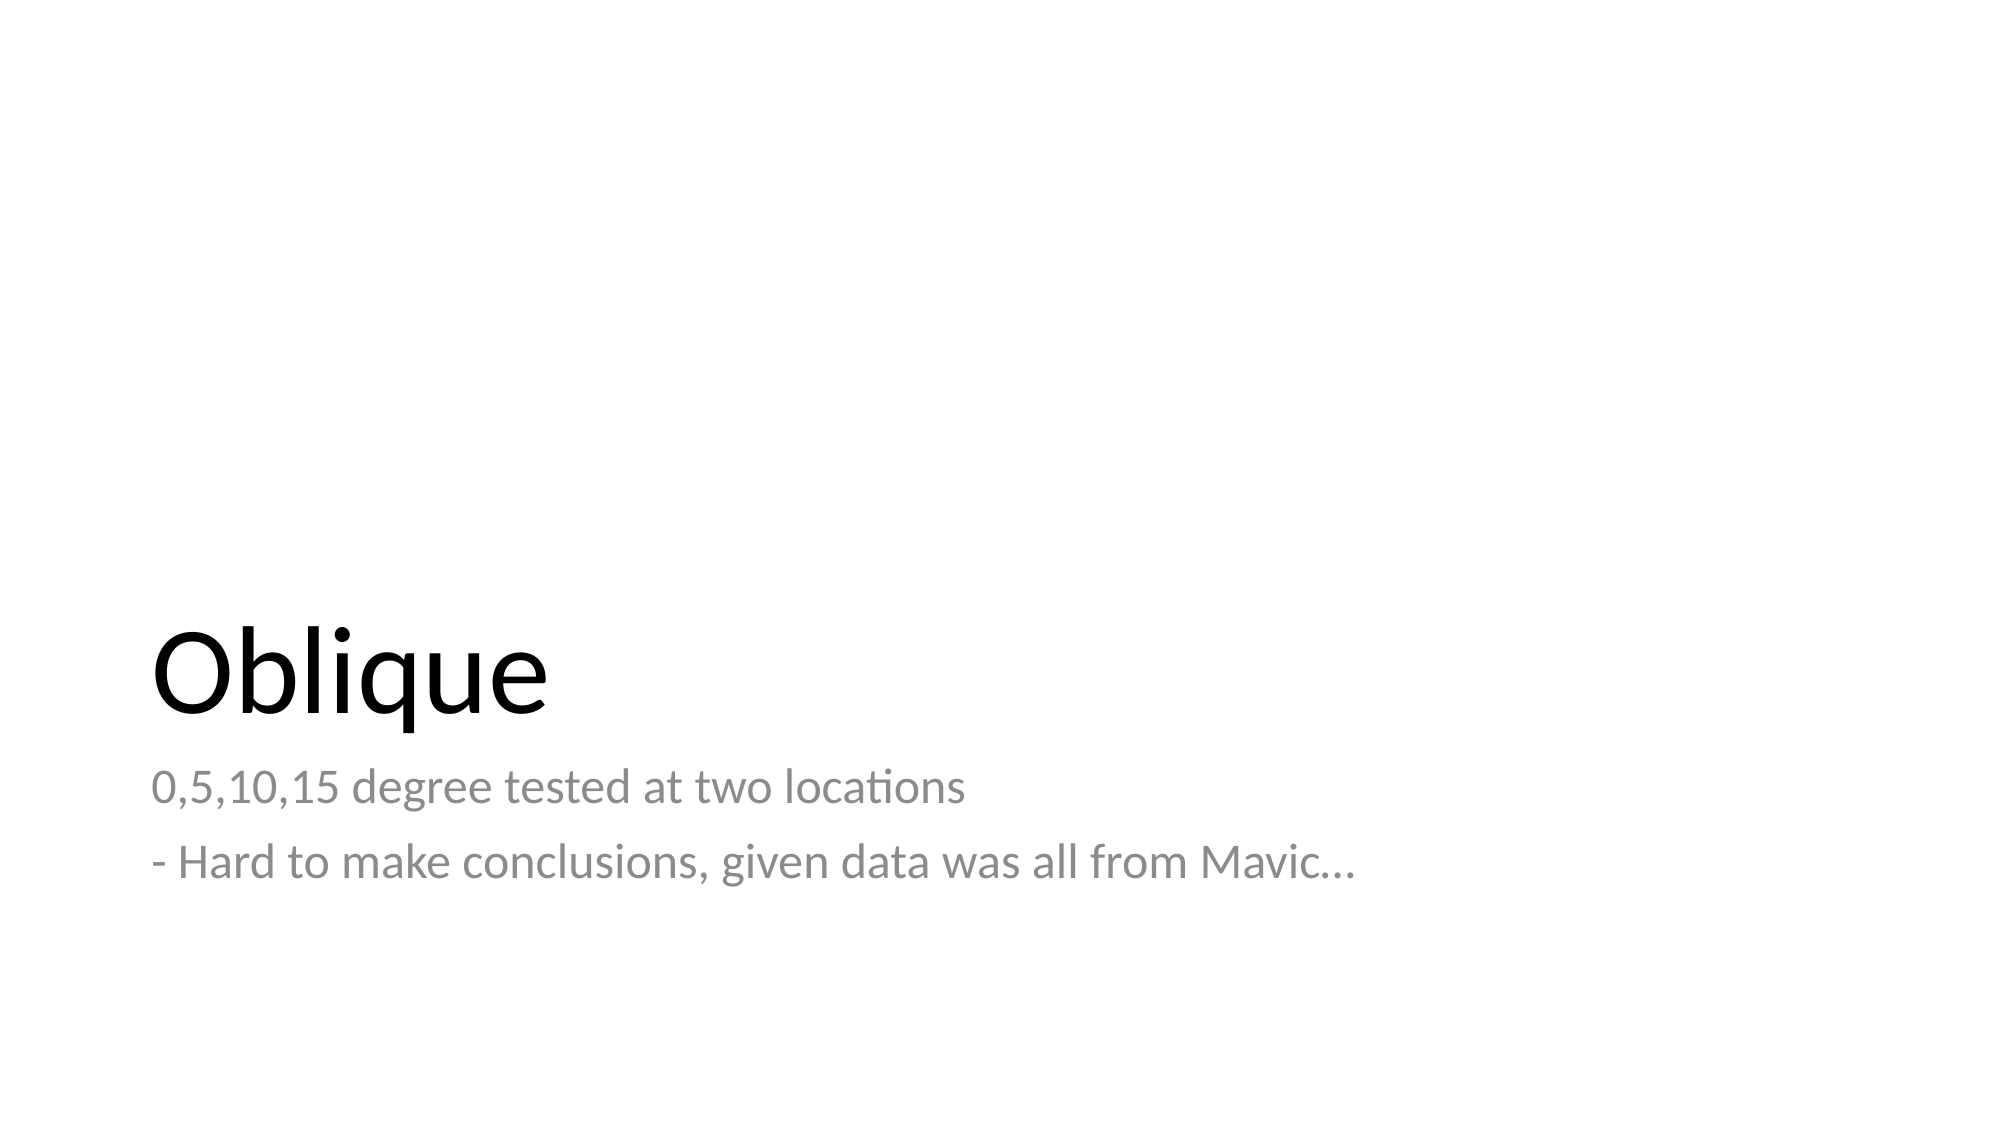

# Oblique
0,5,10,15 degree tested at two locations
- Hard to make conclusions, given data was all from Mavic…